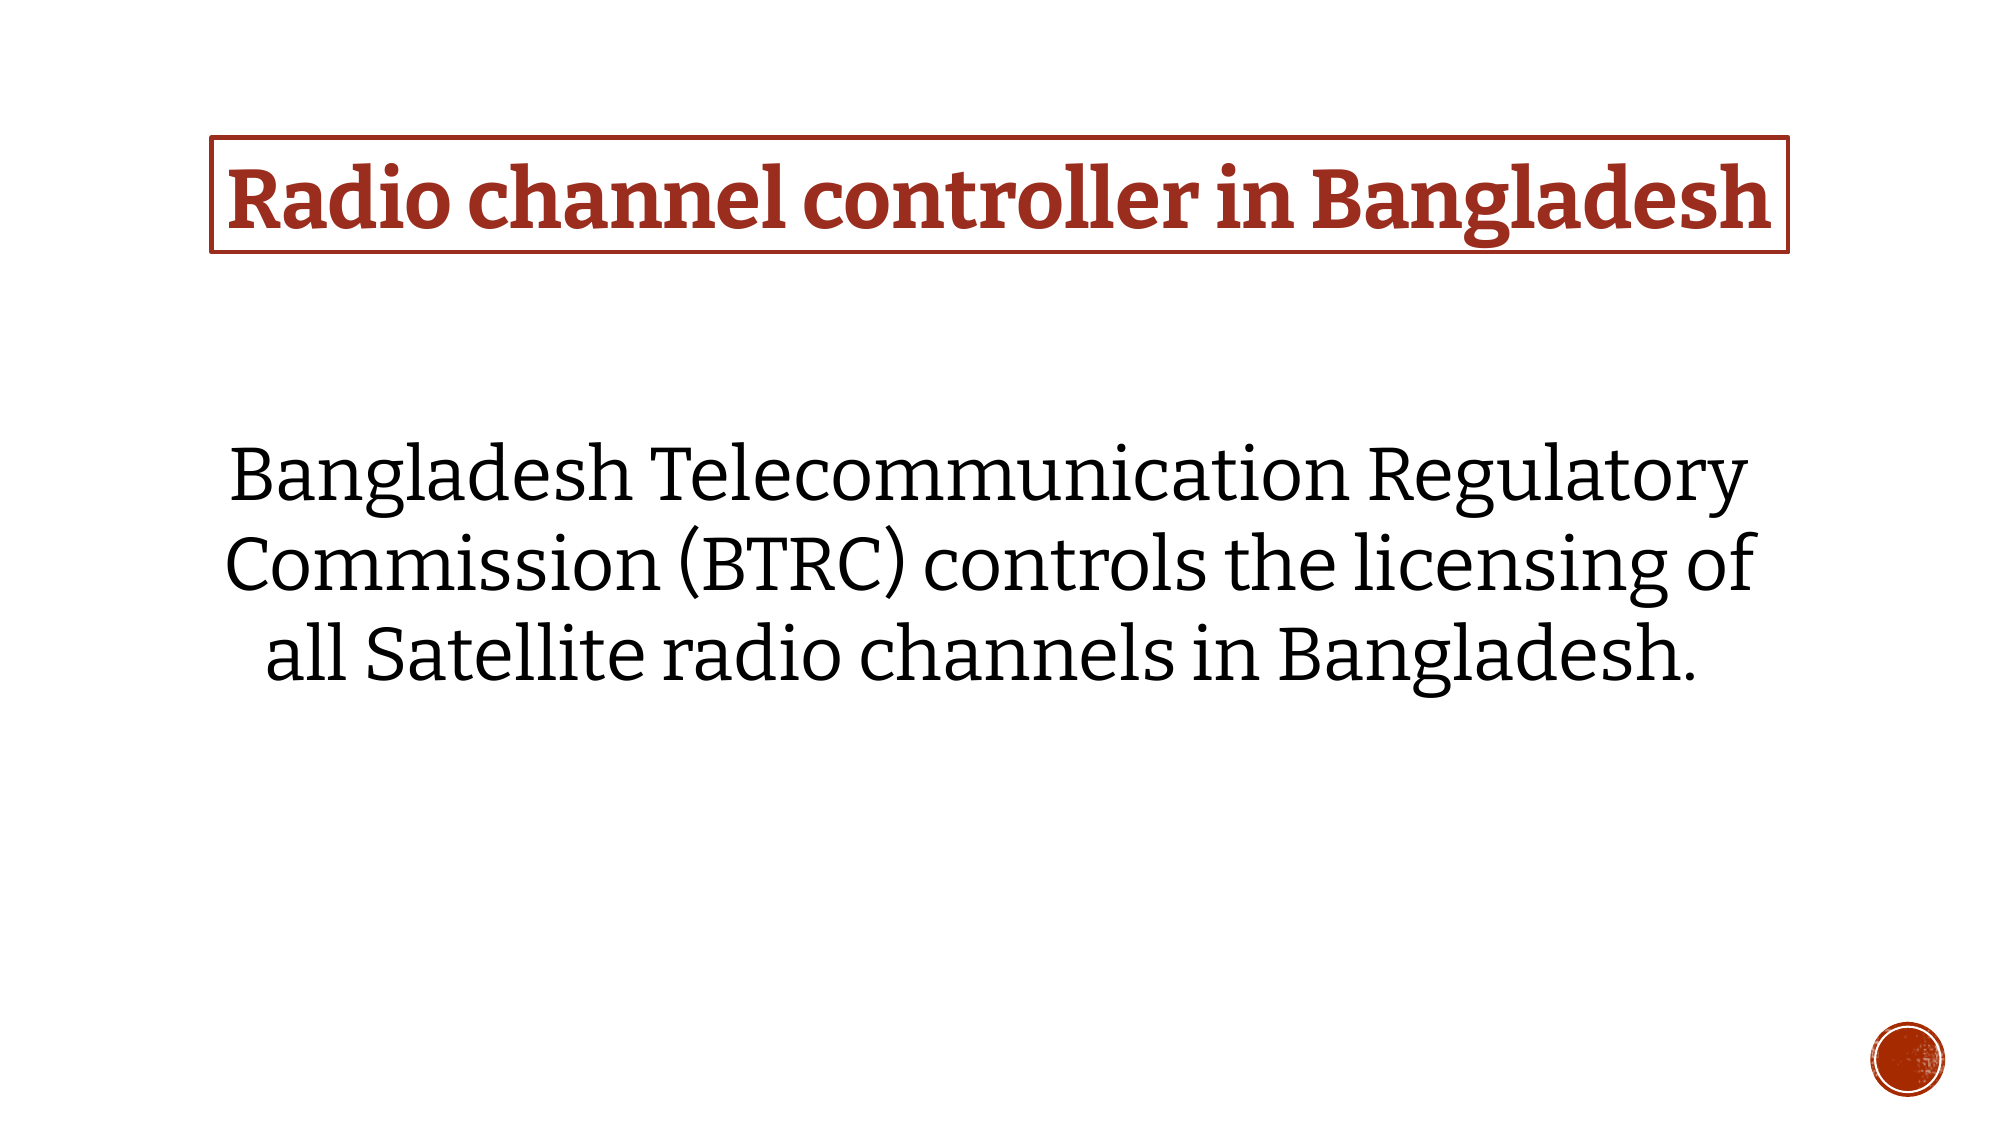

Radio channel controller in Bangladesh
Bangladesh Telecommunication Regulatory Commission (BTRC) controls the licensing of all Satellite radio channels in Bangladesh.